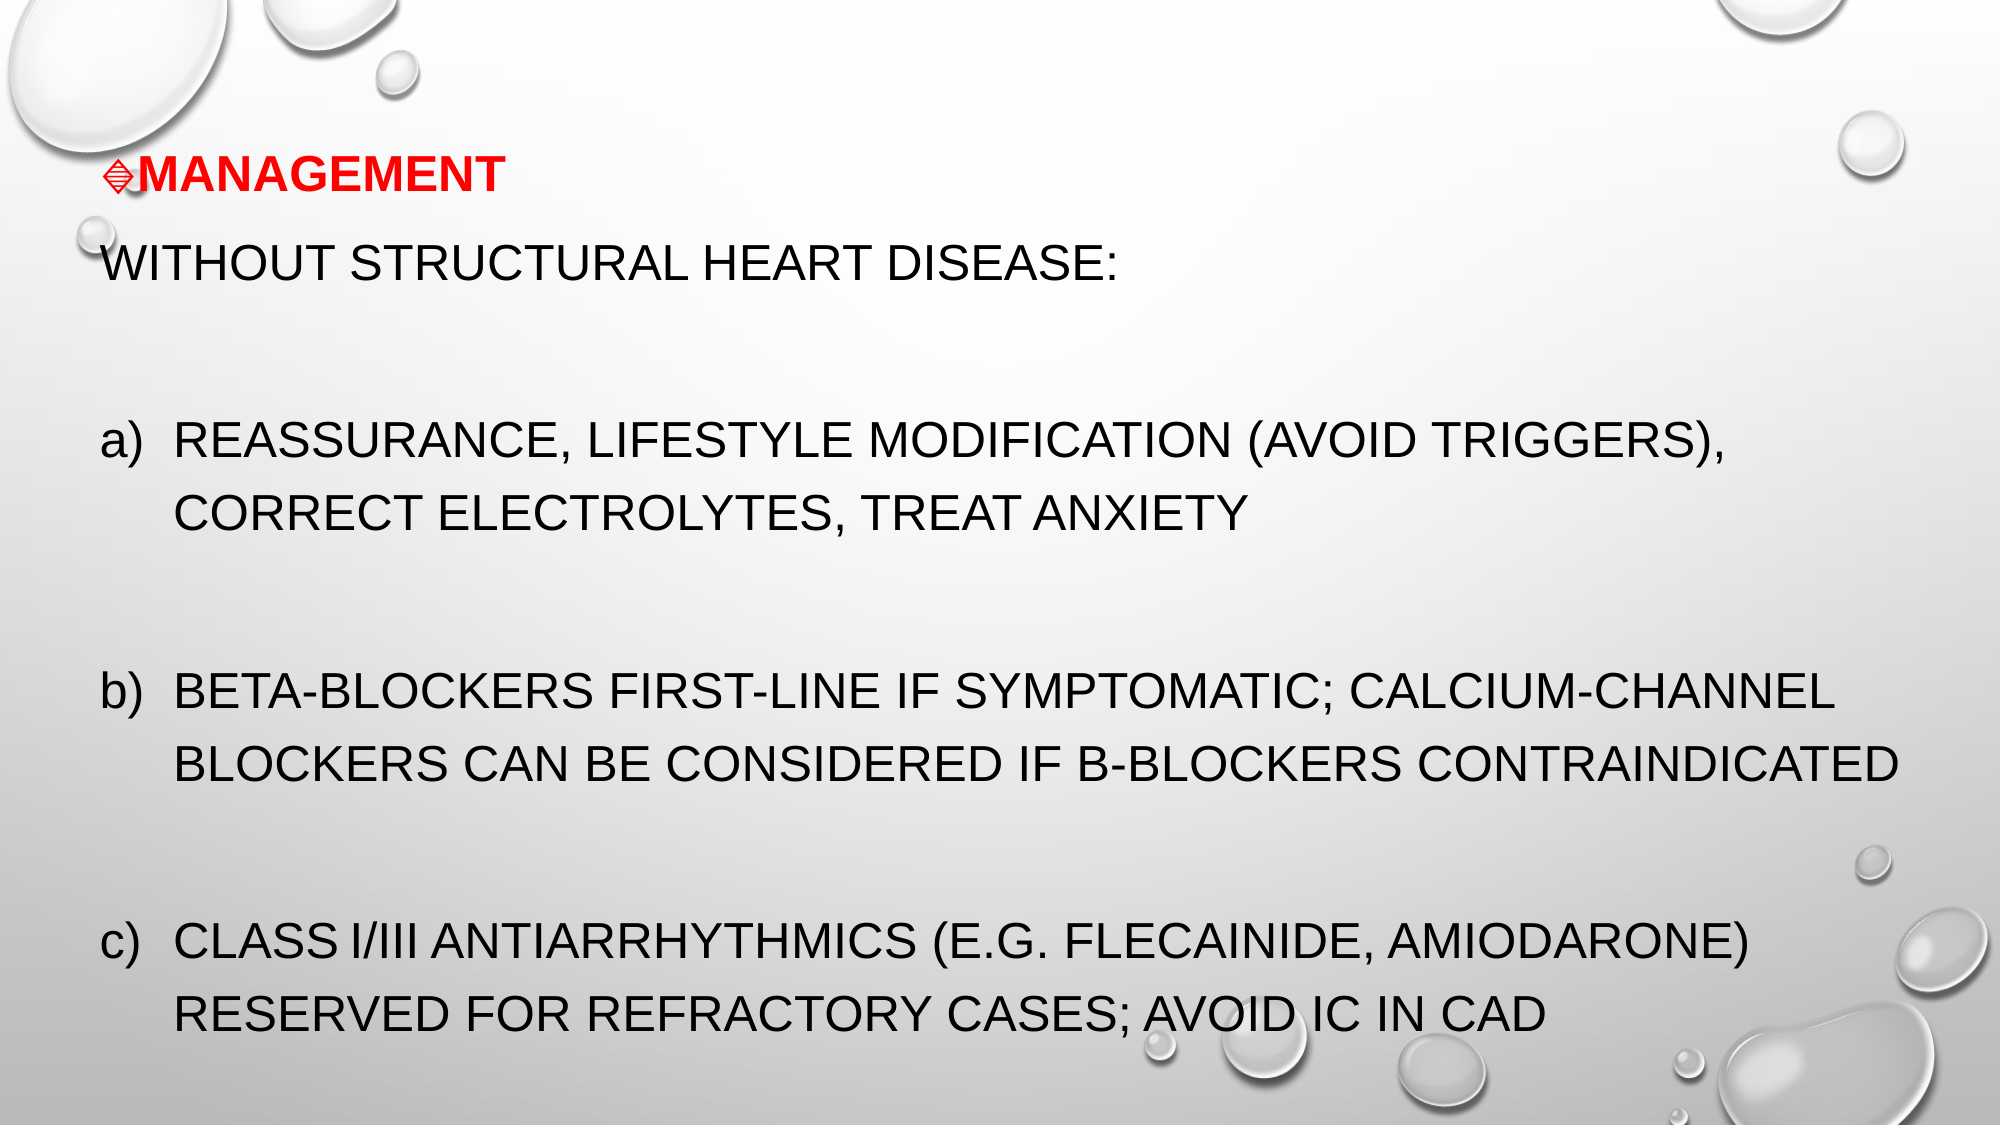

🔹Management
Without structural heart disease:

Reassurance, lifestyle modification (avoid triggers), correct electrolytes, treat anxiety

Beta-blockers first-line if symptomatic; calcium-channel blockers can be considered if β-blockers contraindicated

Class I/III antiarrhythmics (e.g. flecainide, amiodarone) reserved for refractory cases; avoid Ic in CAD